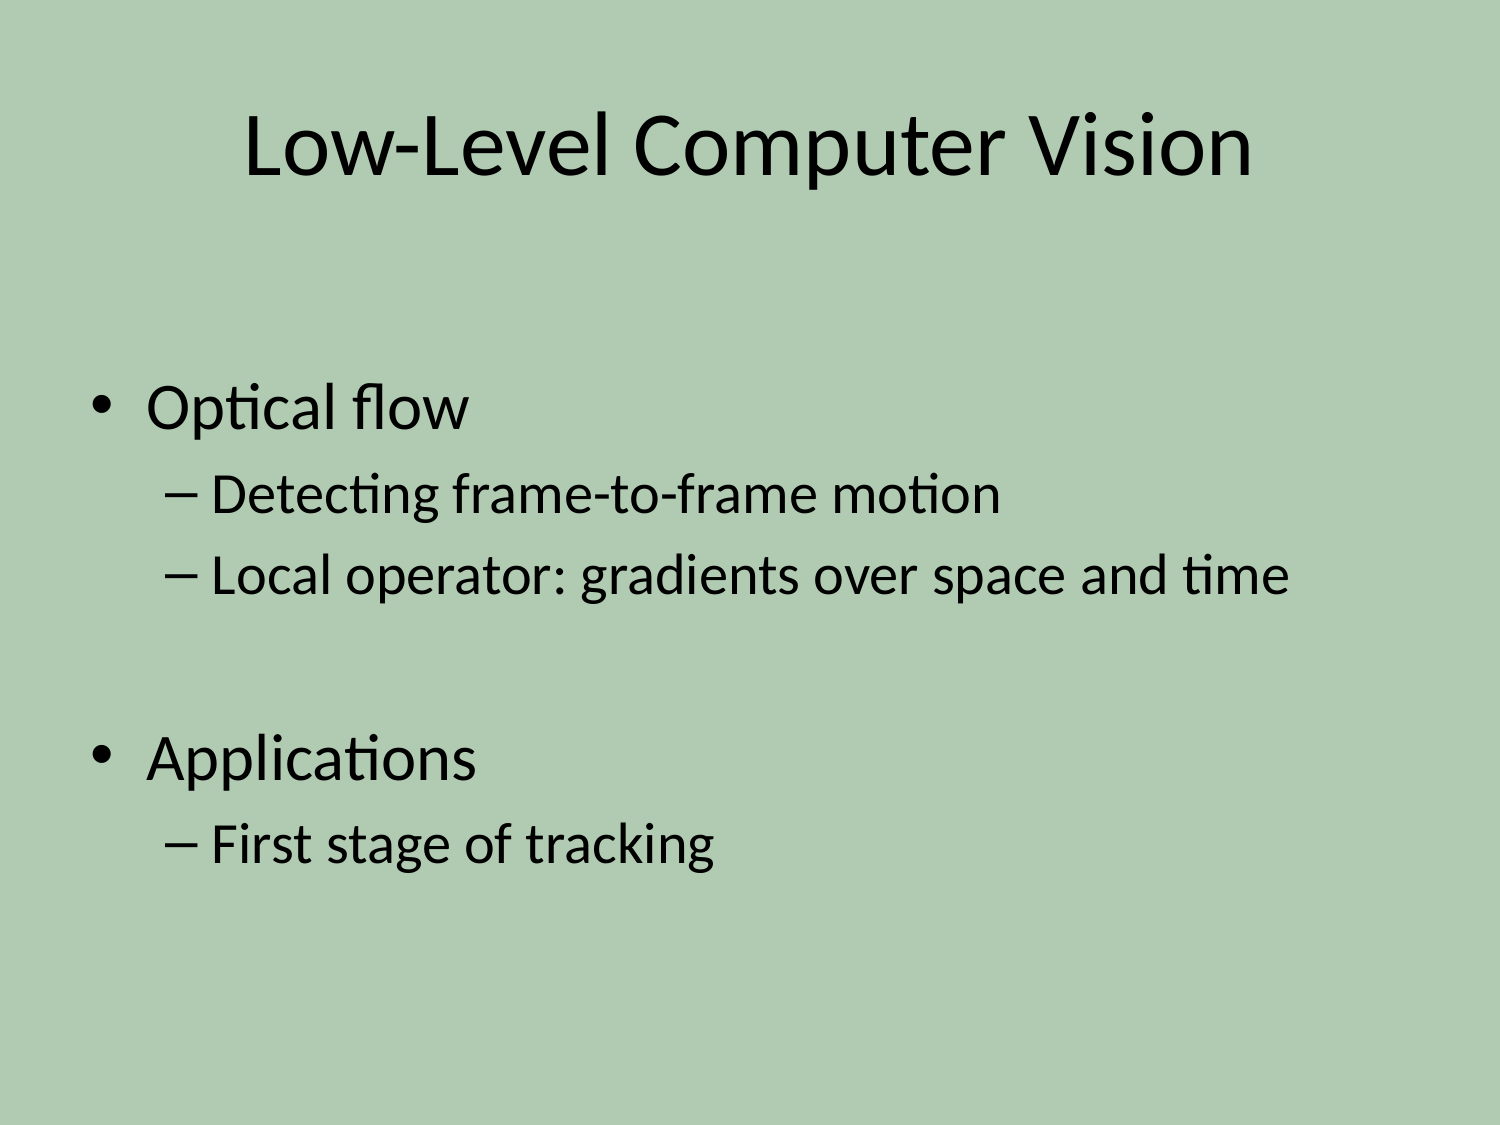

# Low-Level Computer Vision

Optical flow
Detecting frame-to-frame motion
Local operator: gradients over space and time

Applications
First stage of tracking